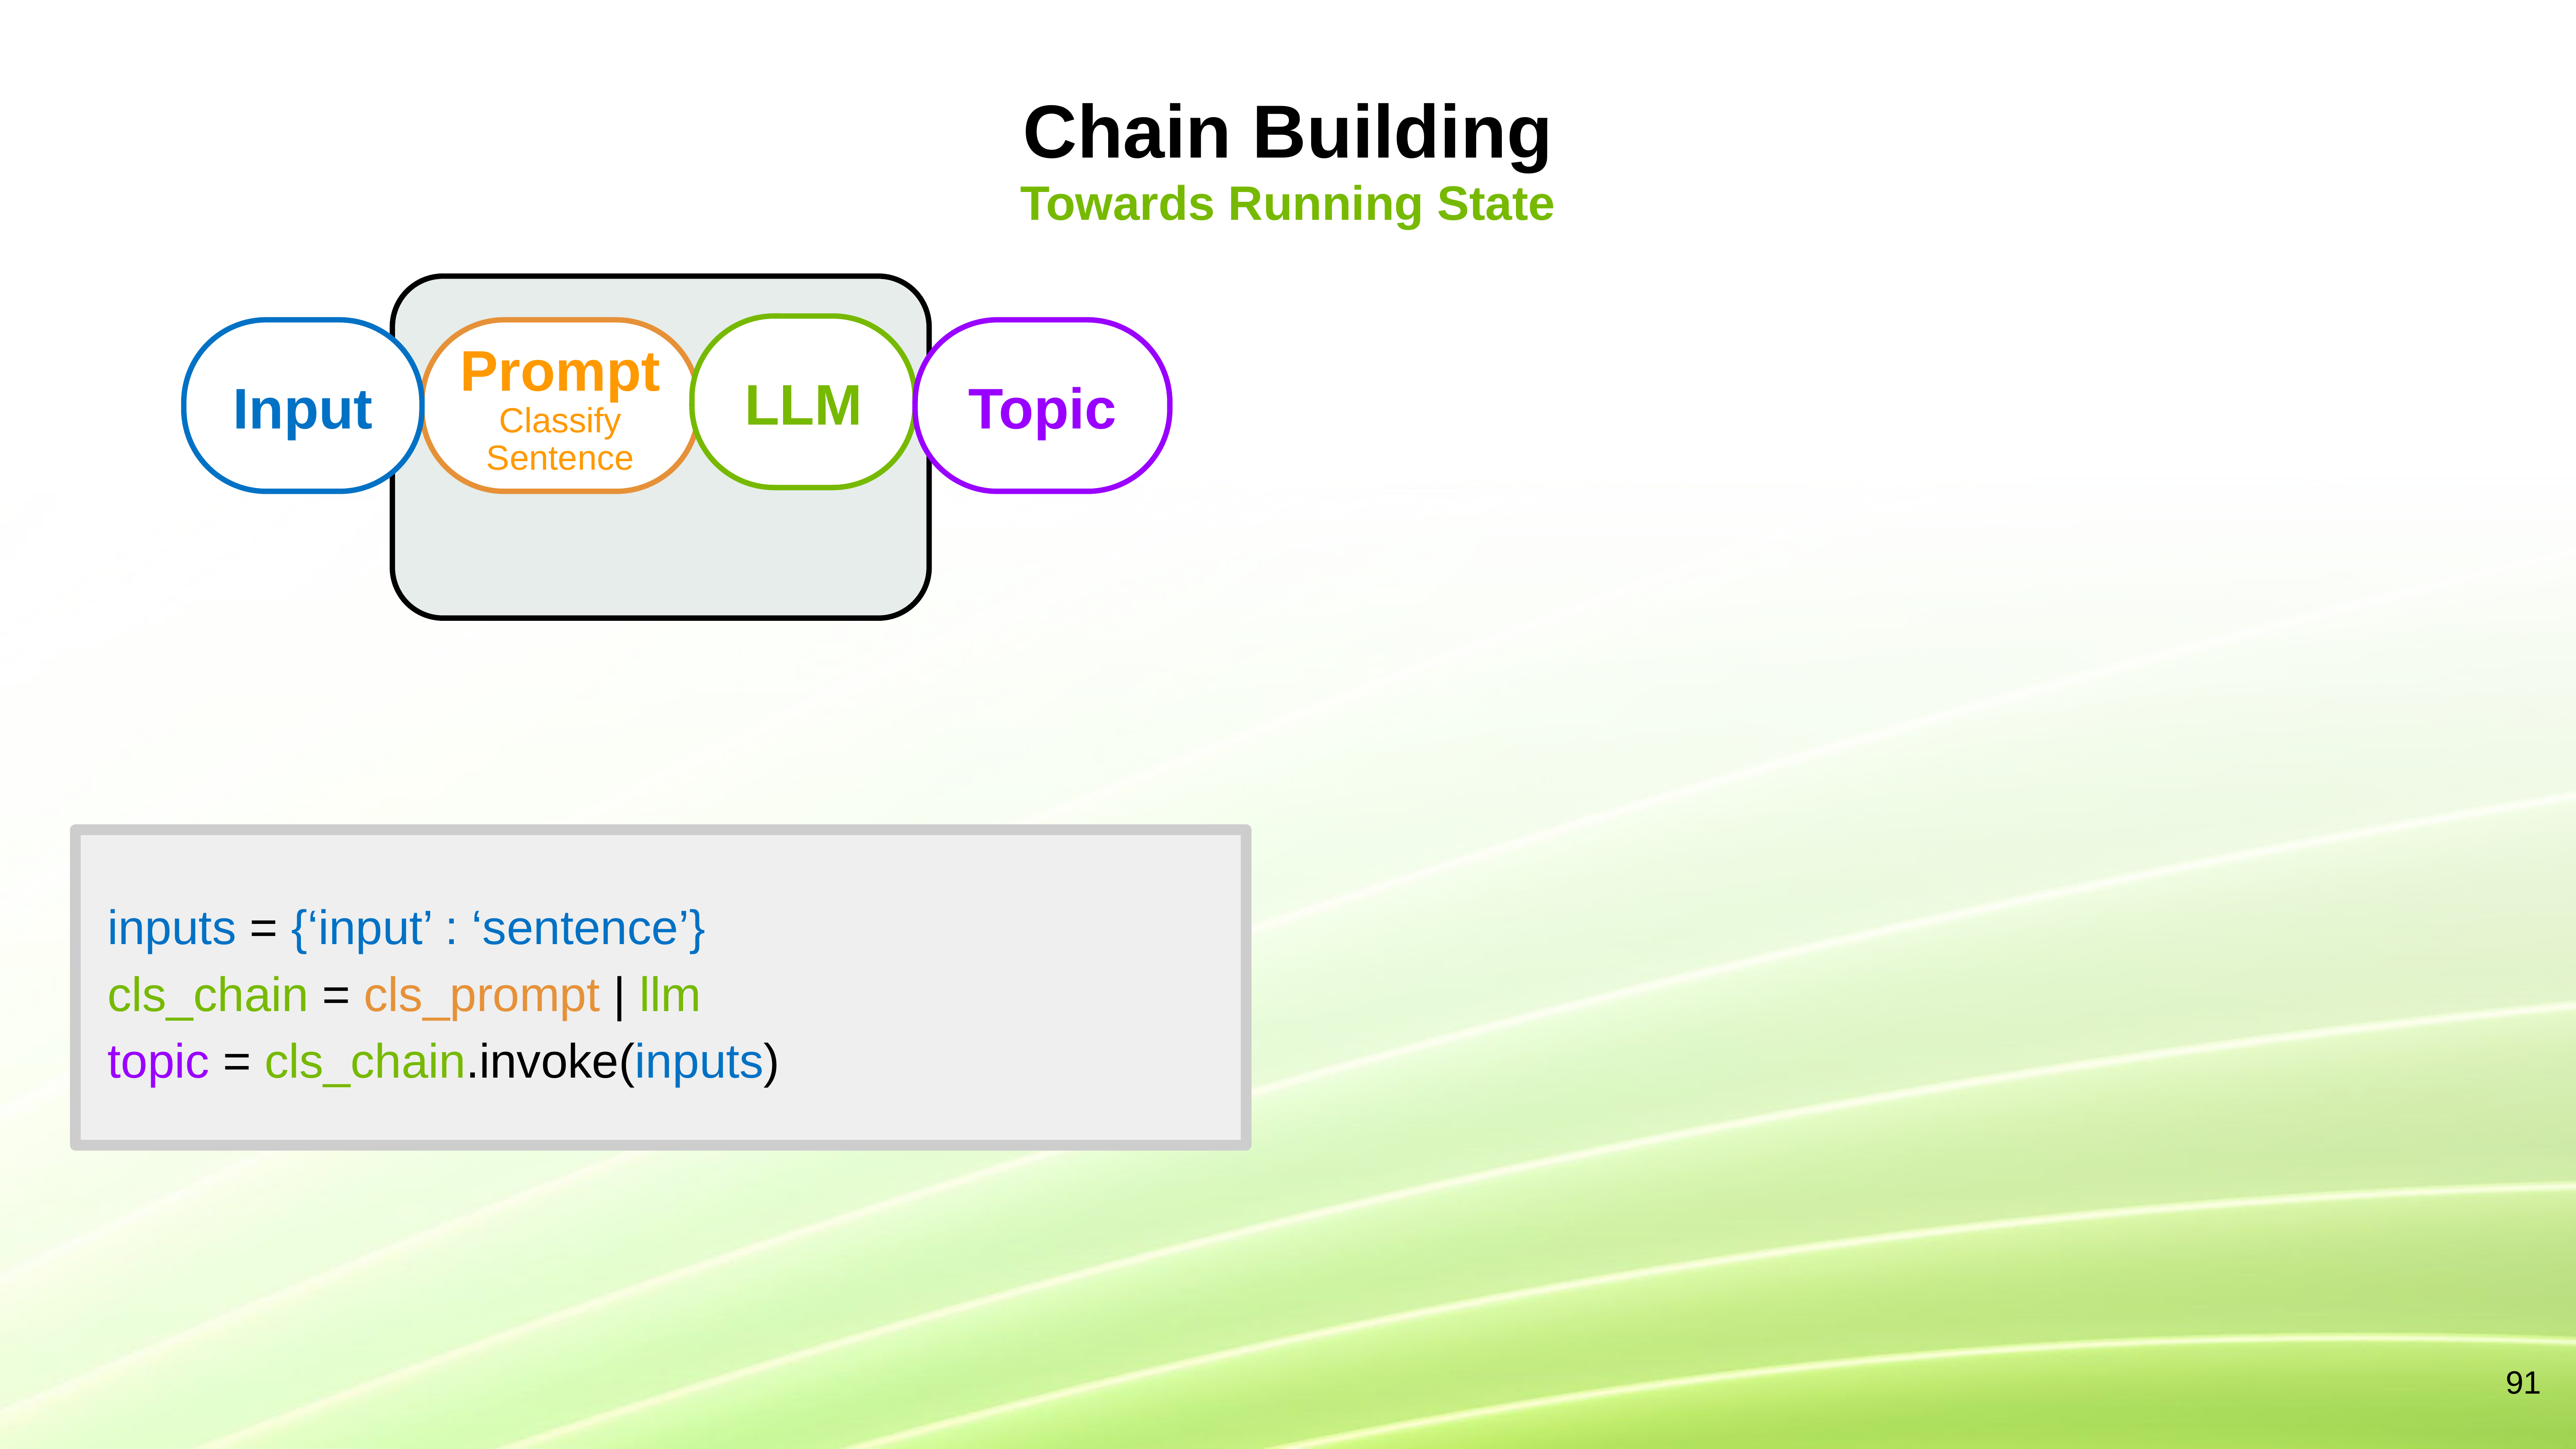

# Chain Building
Towards Running State

LLM
Topic
Input
Prompt
Classify Sentence
inputs = {‘input’ : ‘sentence’}
cls_chain = cls_prompt | llm
topic = cls_chain.invoke(inputs)
91